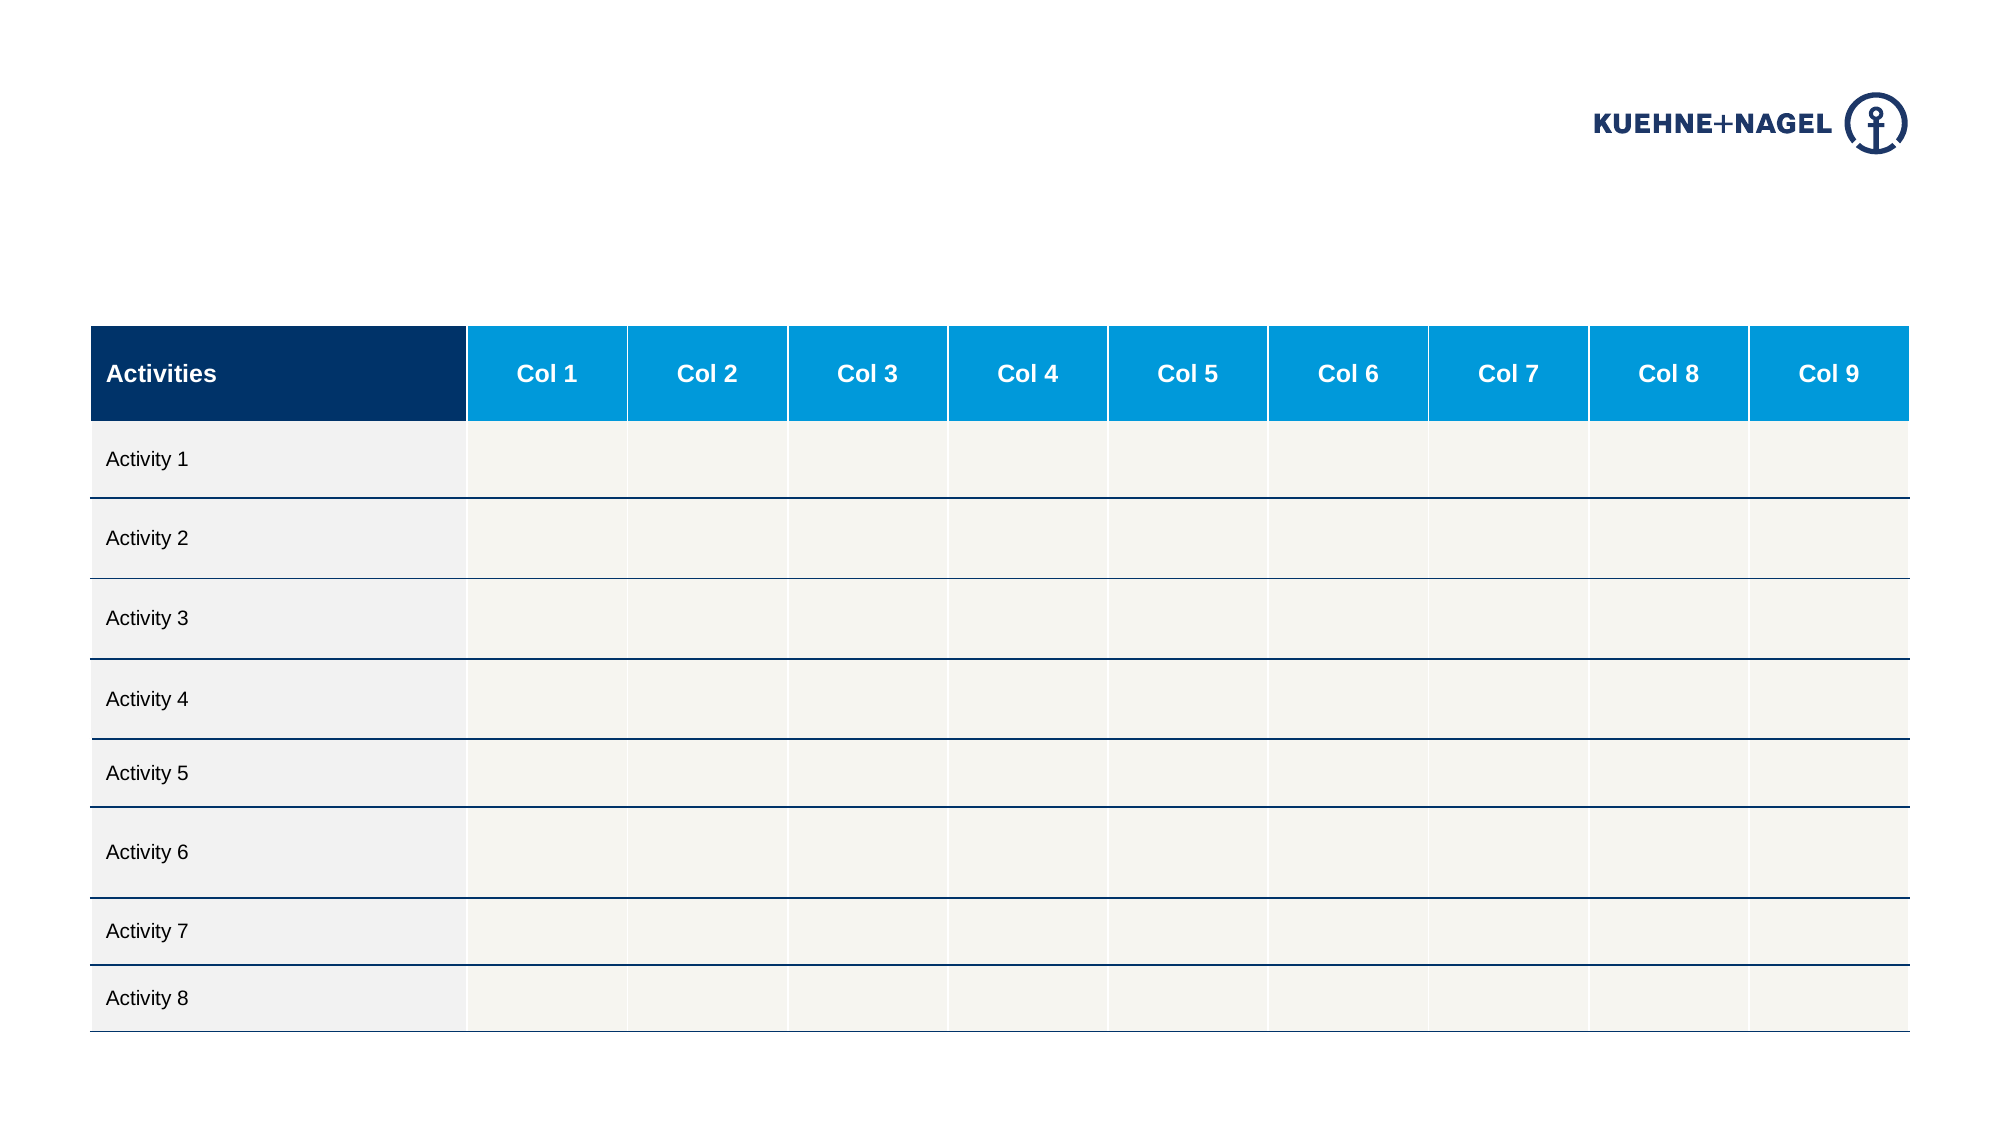

| Activities | Col 1 | Col 2 | Col 3 | Col 4 | Col 5 | Col 6 | Col 7 | Col 8 | Col 9 |
| --- | --- | --- | --- | --- | --- | --- | --- | --- | --- |
| Activity 1 |  |  |  |  |  |  |  |  |  |
| Activity 2 |  |  |  |  |  |  |  |  |  |
| Activity 3 |  |  |  |  |  |  |  |  |  |
| Activity 4 |  |  |  |  |  |  |  |  |  |
| Activity 5 |  |  |  |  |  |  |  |  |  |
| Activity 6 |  |  |  |  |  |  |  |  |  |
| Activity 7 |  |  |  |  |  |  |  |  |  |
| Activity 8 |  |  |  |  |  |  |  |  |  |